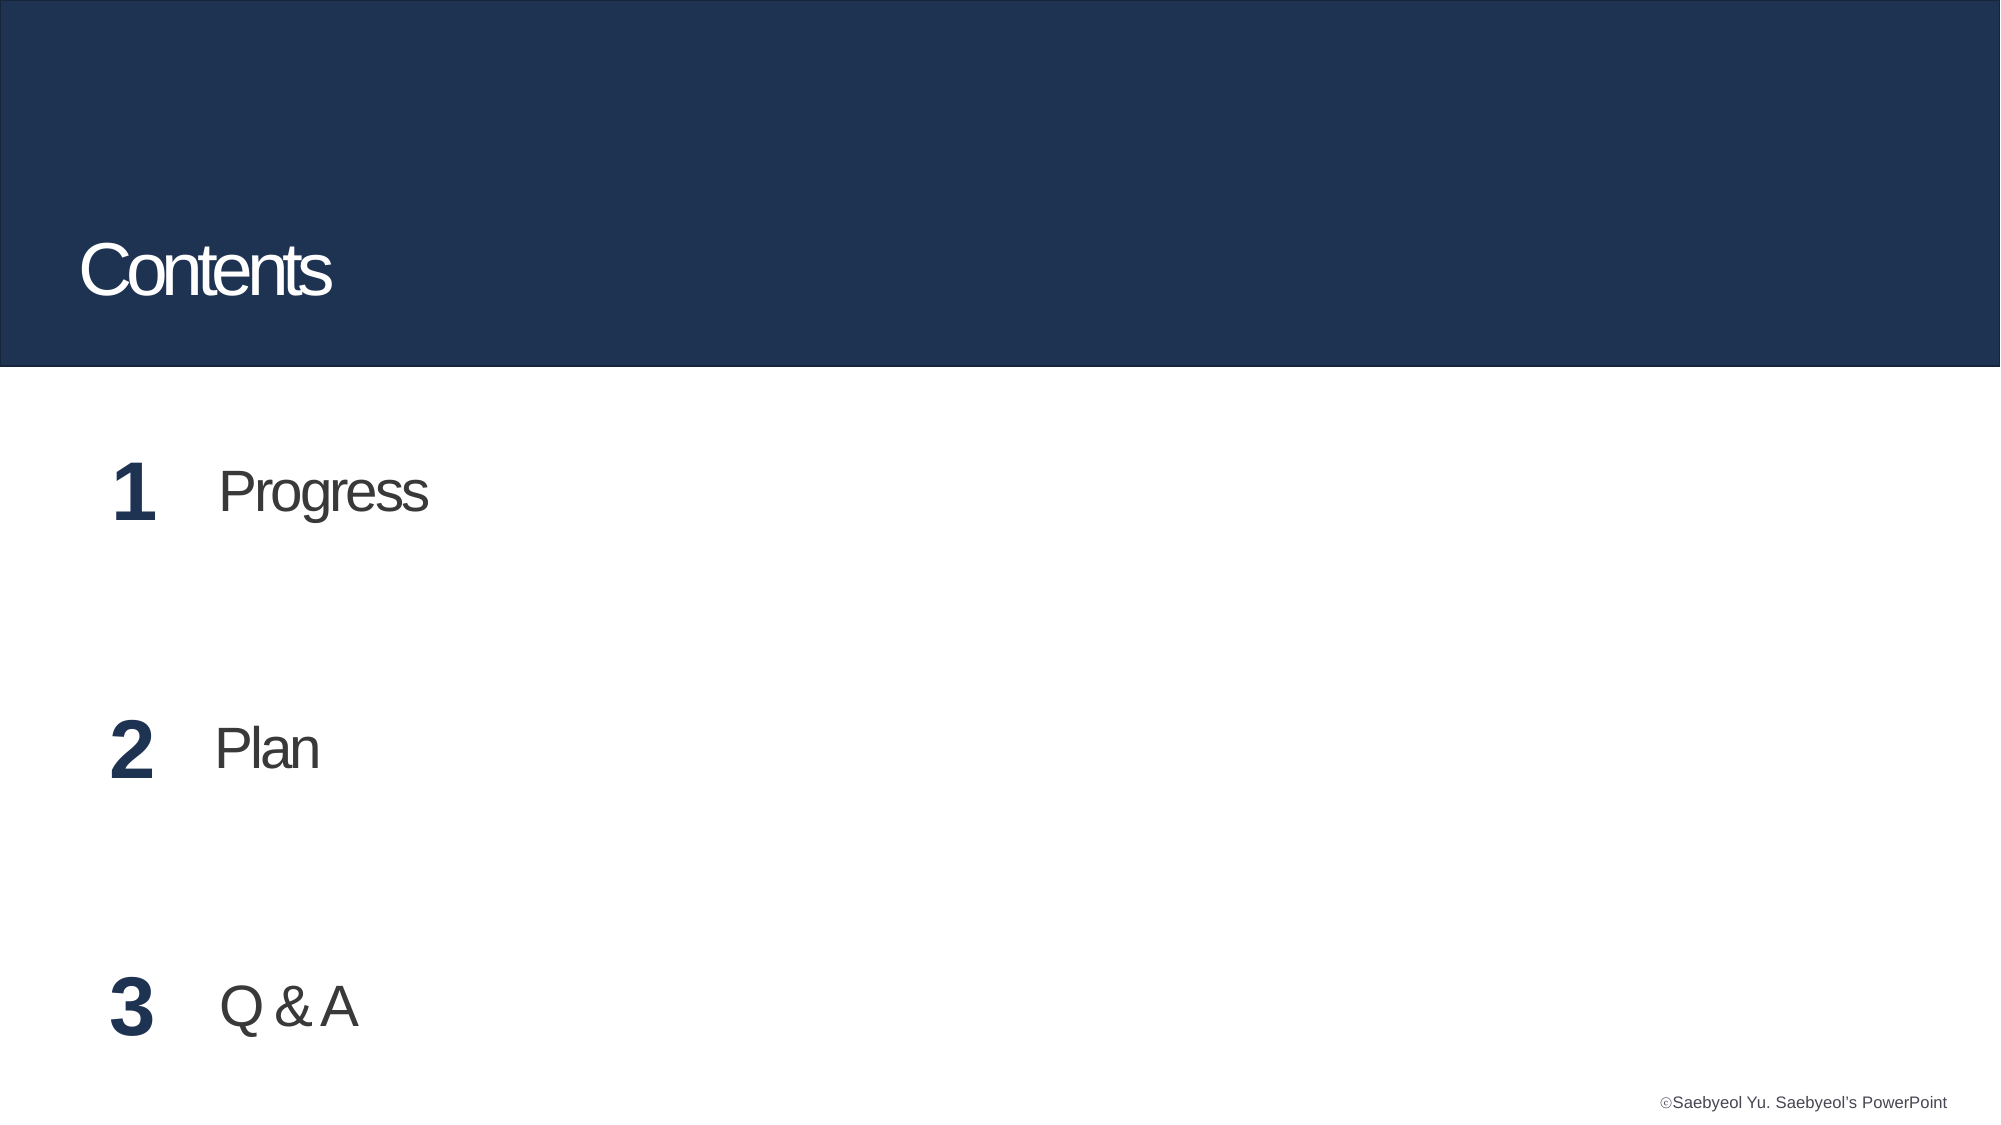

Contents
1
Progress
2
Plan
3
Q & A